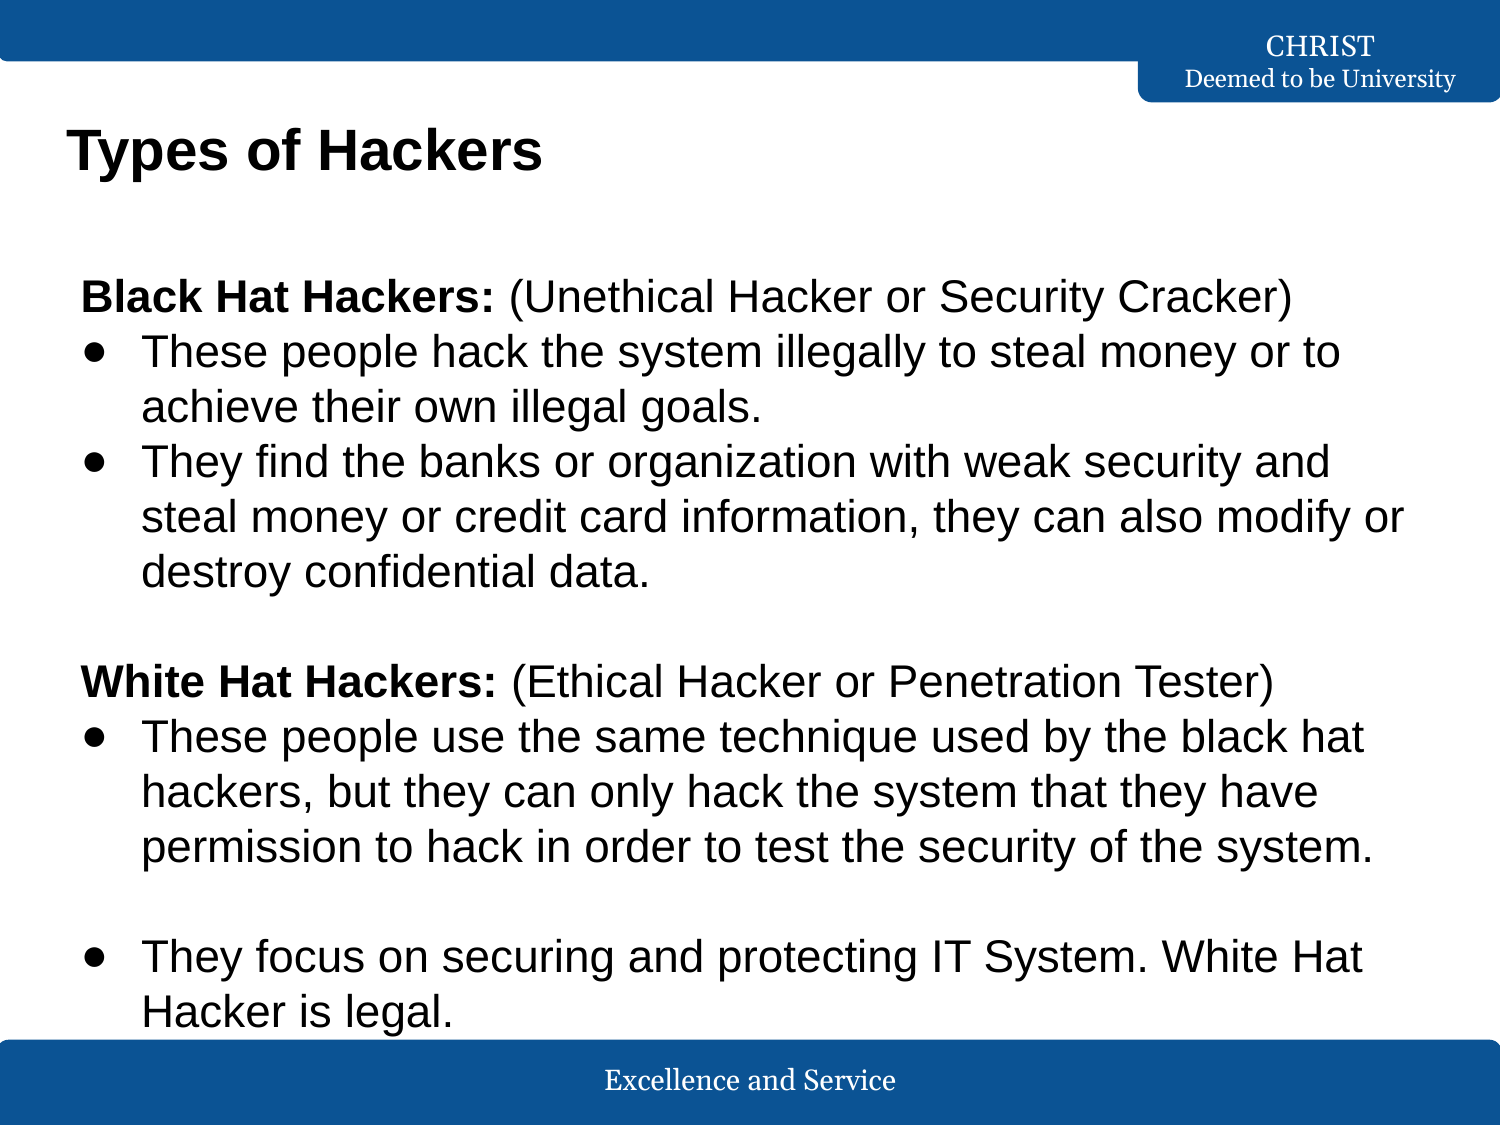

# Types of Hackers
Black Hat Hackers: (Unethical Hacker or Security Cracker)
These people hack the system illegally to steal money or to achieve their own illegal goals.
They find the banks or organization with weak security and steal money or credit card information, they can also modify or destroy confidential data.

White Hat Hackers: (Ethical Hacker or Penetration Tester)
These people use the same technique used by the black hat hackers, but they can only hack the system that they have permission to hack in order to test the security of the system.

They focus on securing and protecting IT System. White Hat Hacker is legal.